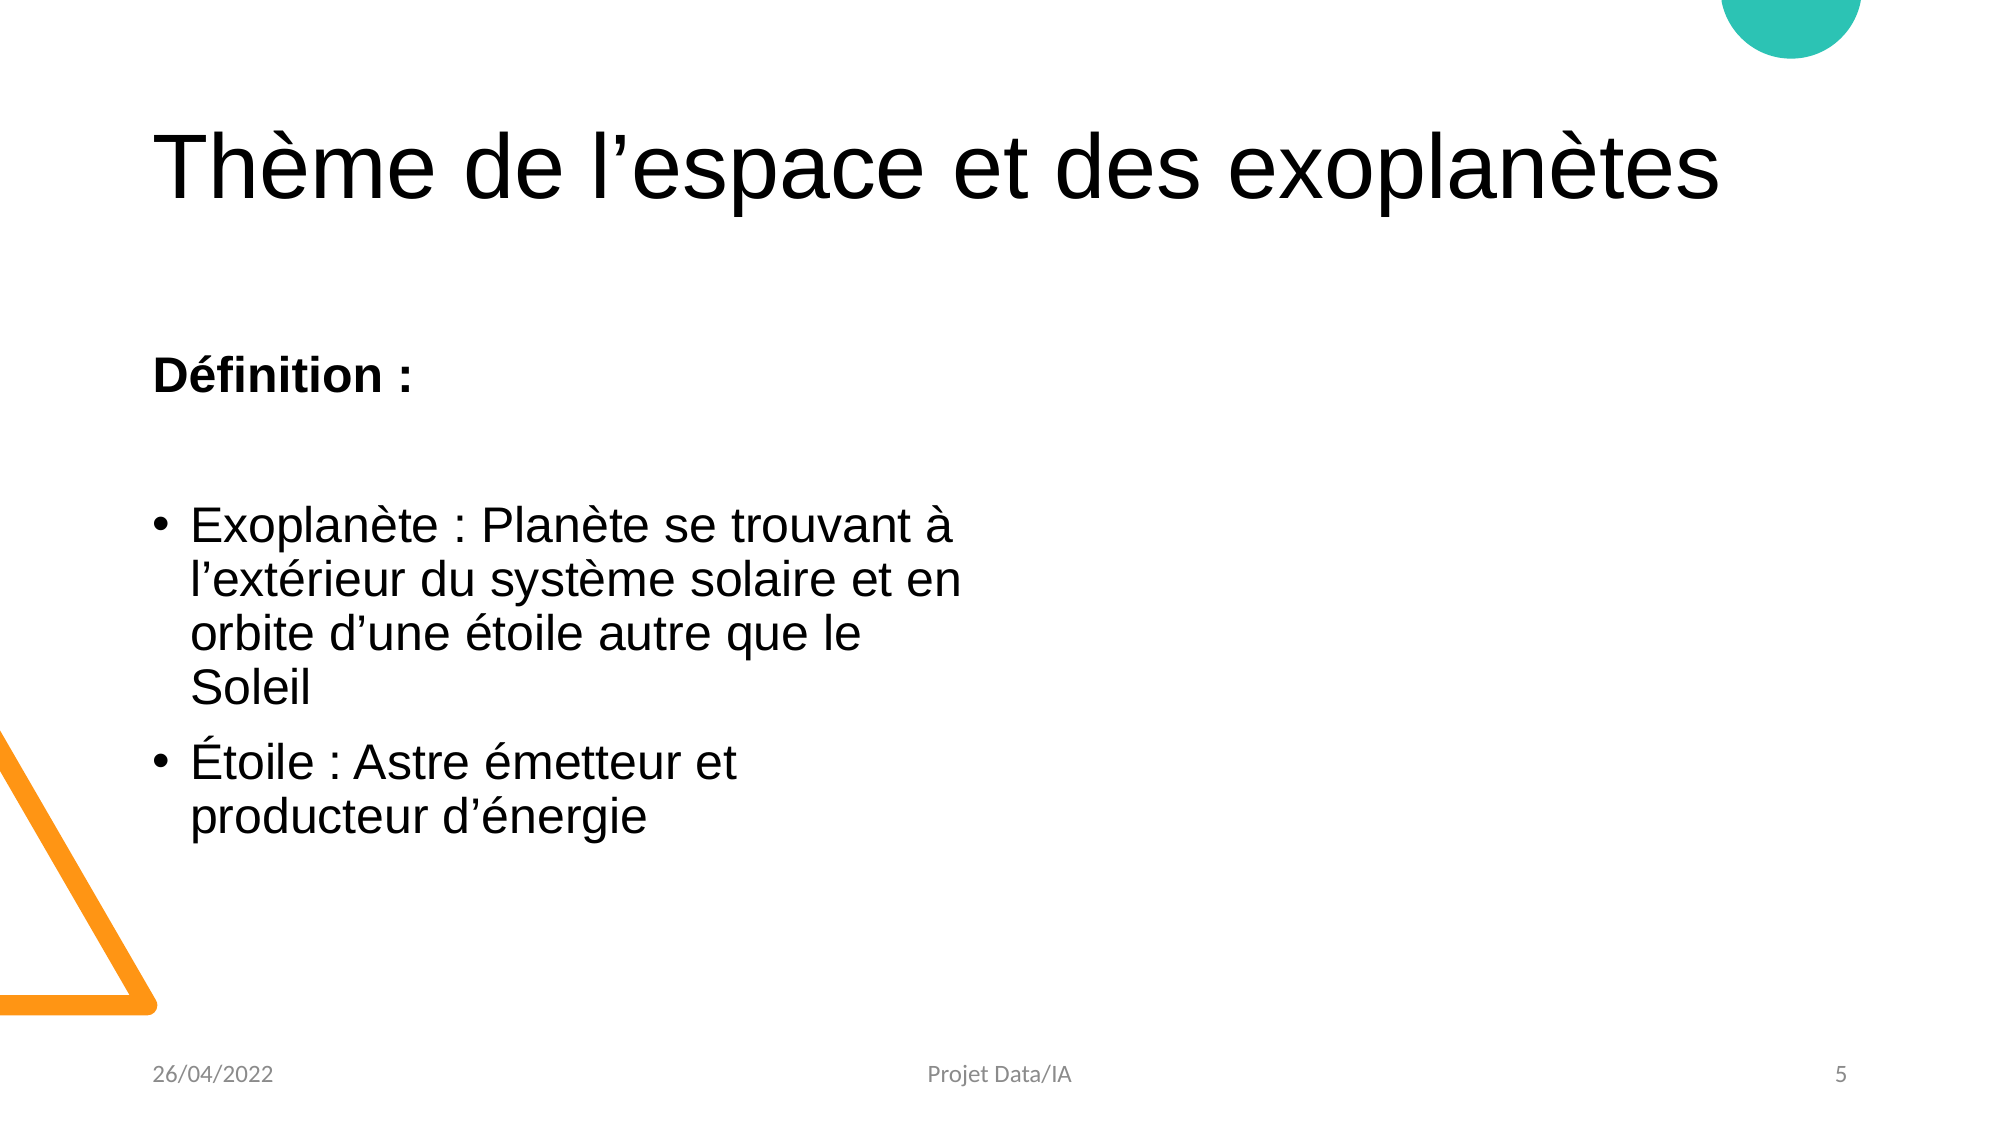

# Thème de l’espace et des exoplanètes
Définition :

Exoplanète : Planète se trouvant à l’extérieur du système solaire et en orbite d’une étoile autre que le Soleil
Étoile : Astre émetteur et producteur d’énergie
26/04/2022
Projet Data/IA
5